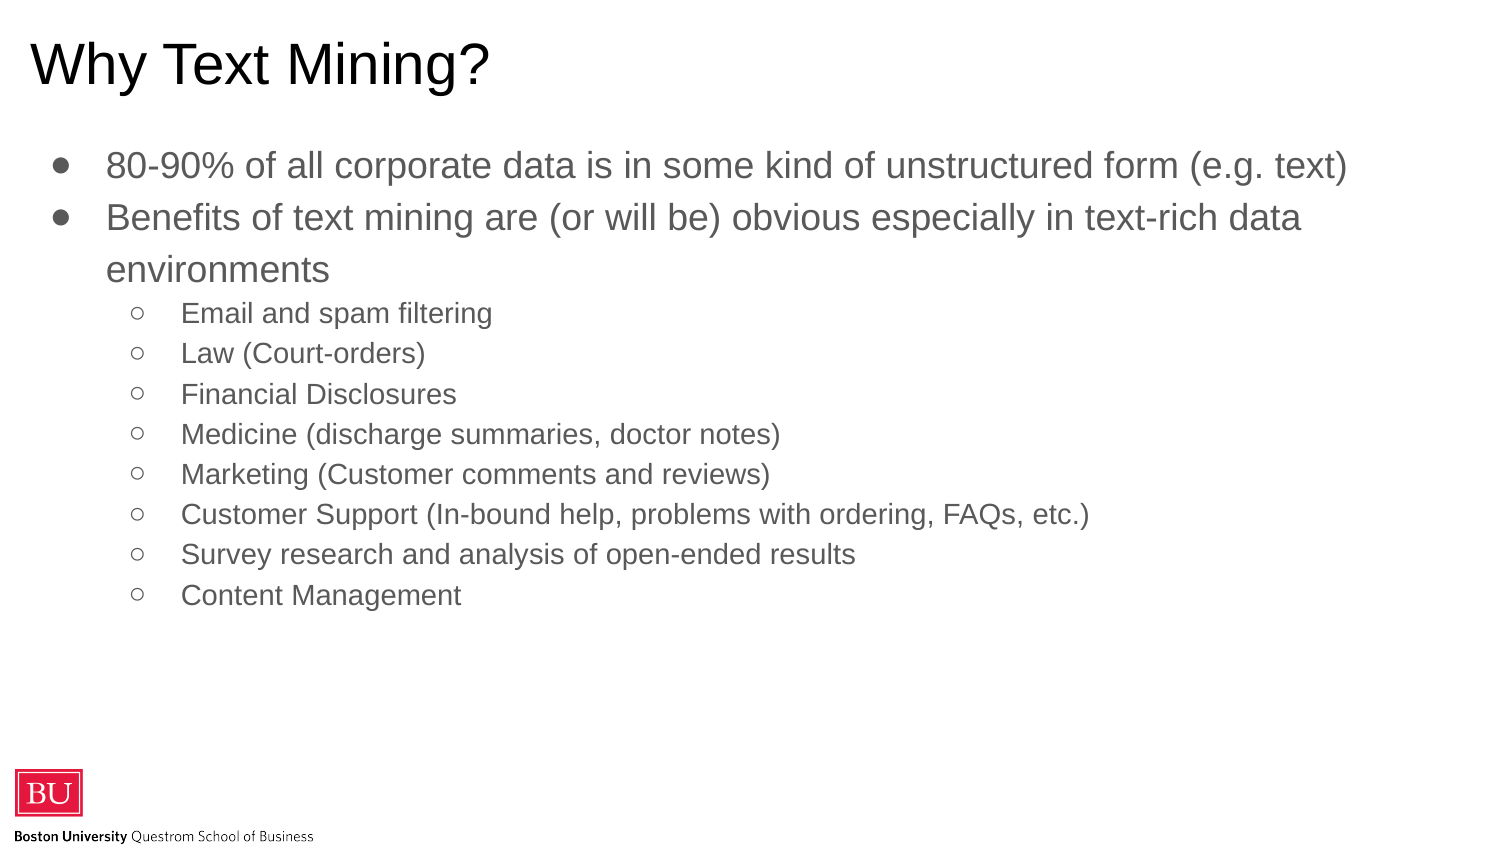

# Why Text Mining?
80-90% of all corporate data is in some kind of unstructured form (e.g. text)
Benefits of text mining are (or will be) obvious especially in text-rich data environments
Email and spam filtering
Law (Court-orders)
Financial Disclosures
Medicine (discharge summaries, doctor notes)
Marketing (Customer comments and reviews)
Customer Support (In-bound help, problems with ordering, FAQs, etc.)
Survey research and analysis of open-ended results
Content Management